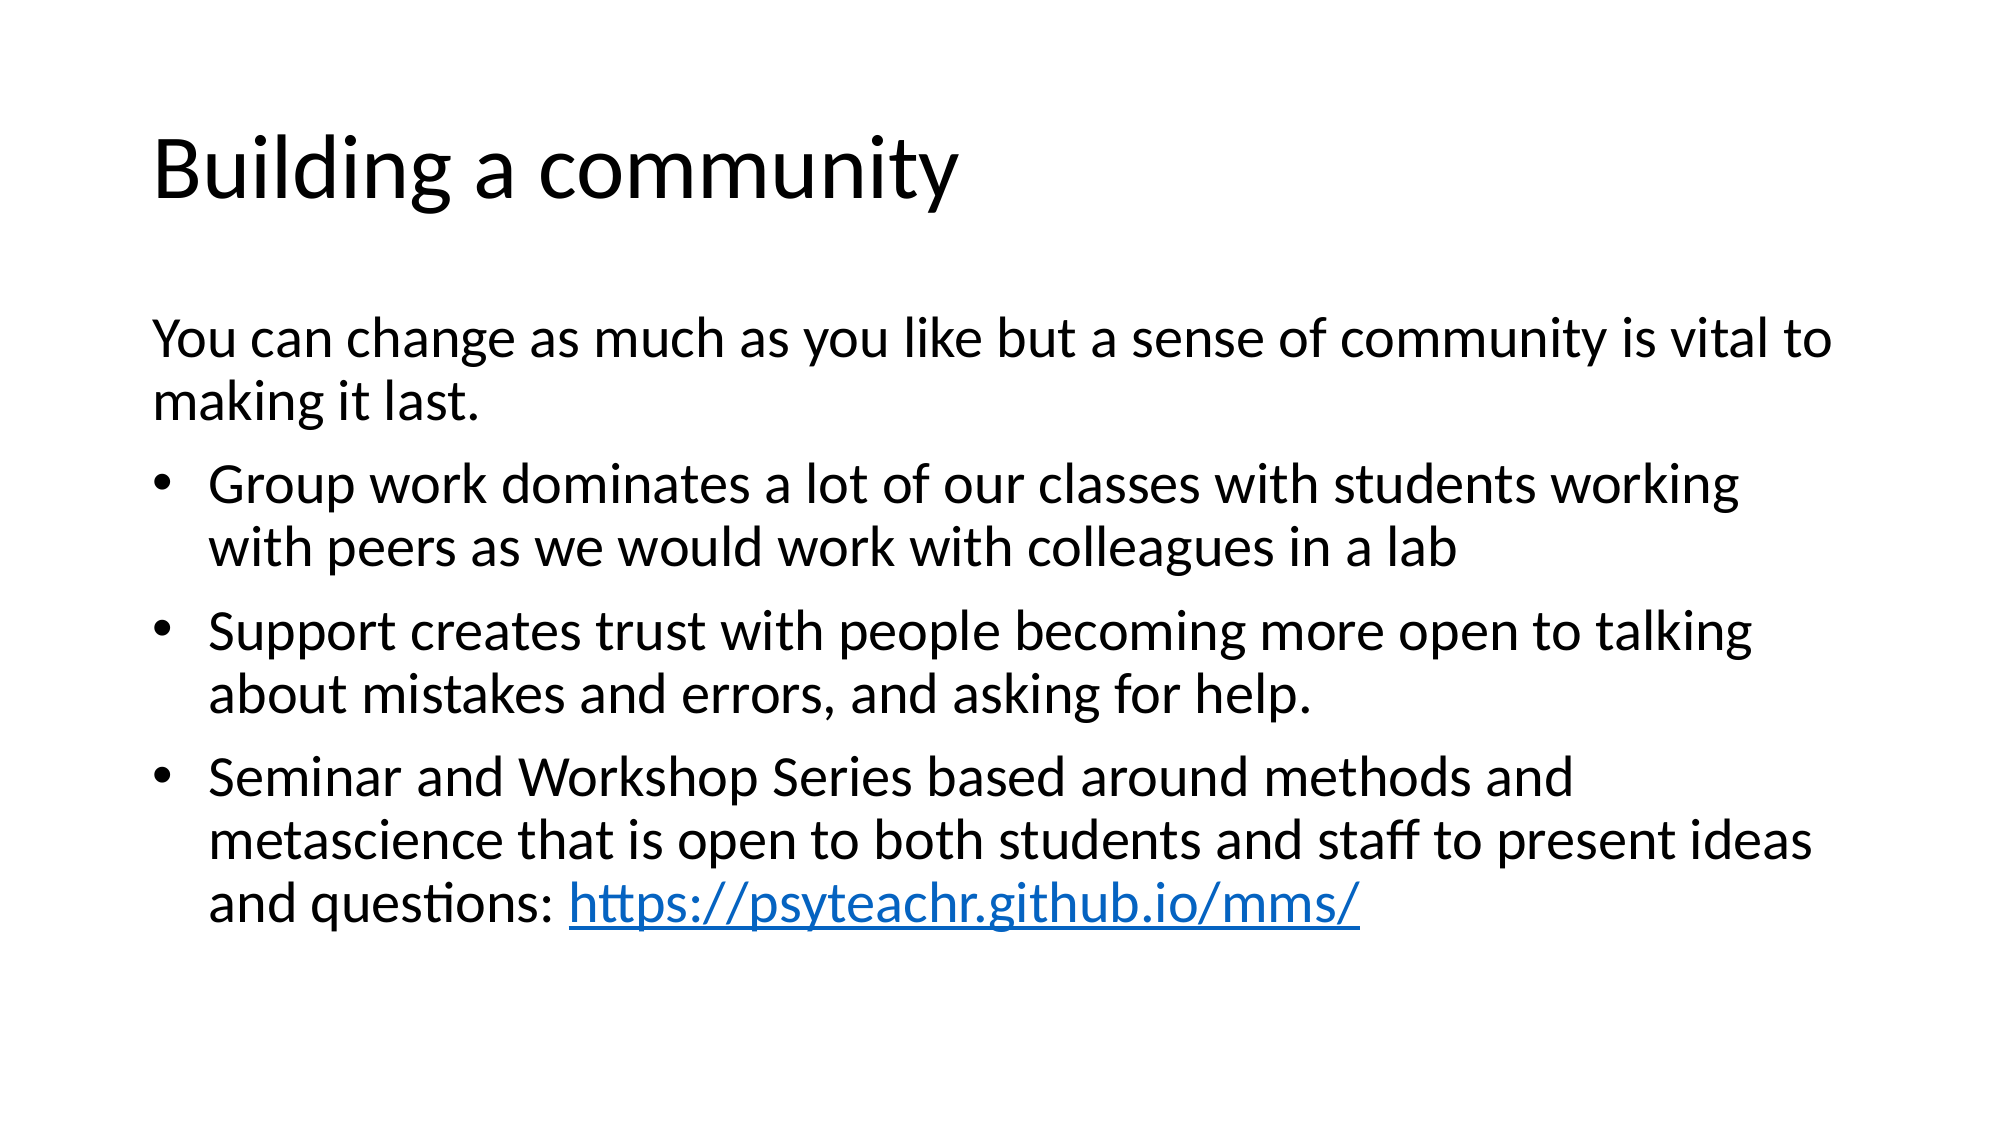

# Building a community
You can change as much as you like but a sense of community is vital to making it last.
Group work dominates a lot of our classes with students working with peers as we would work with colleagues in a lab
Support creates trust with people becoming more open to talking about mistakes and errors, and asking for help.
Seminar and Workshop Series based around methods and metascience that is open to both students and staff to present ideas and questions: https://psyteachr.github.io/mms/